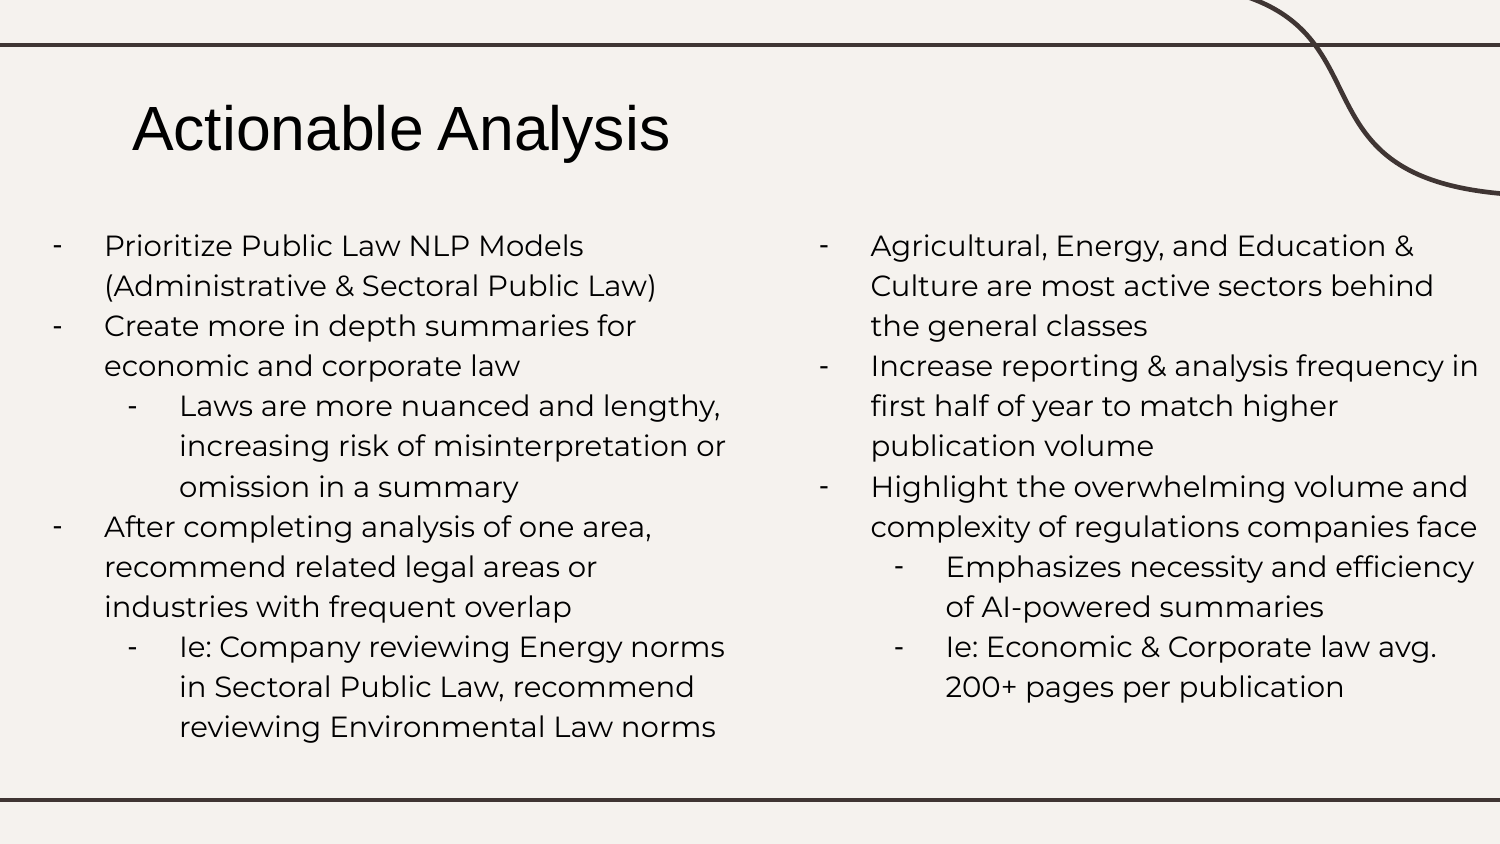

# Actionable Analysis
Prioritize Public Law NLP Models (Administrative & Sectoral Public Law)
Create more in depth summaries for economic and corporate law
Laws are more nuanced and lengthy, increasing risk of misinterpretation or omission in a summary
After completing analysis of one area, recommend related legal areas or industries with frequent overlap
Ie: Company reviewing Energy norms in Sectoral Public Law, recommend reviewing Environmental Law norms

Agricultural, Energy, and Education & Culture are most active sectors behind the general classes
Increase reporting & analysis frequency in first half of year to match higher publication volume
Highlight the overwhelming volume and complexity of regulations companies face
Emphasizes necessity and efficiency of AI-powered summaries
Ie: Economic & Corporate law avg. 200+ pages per publication